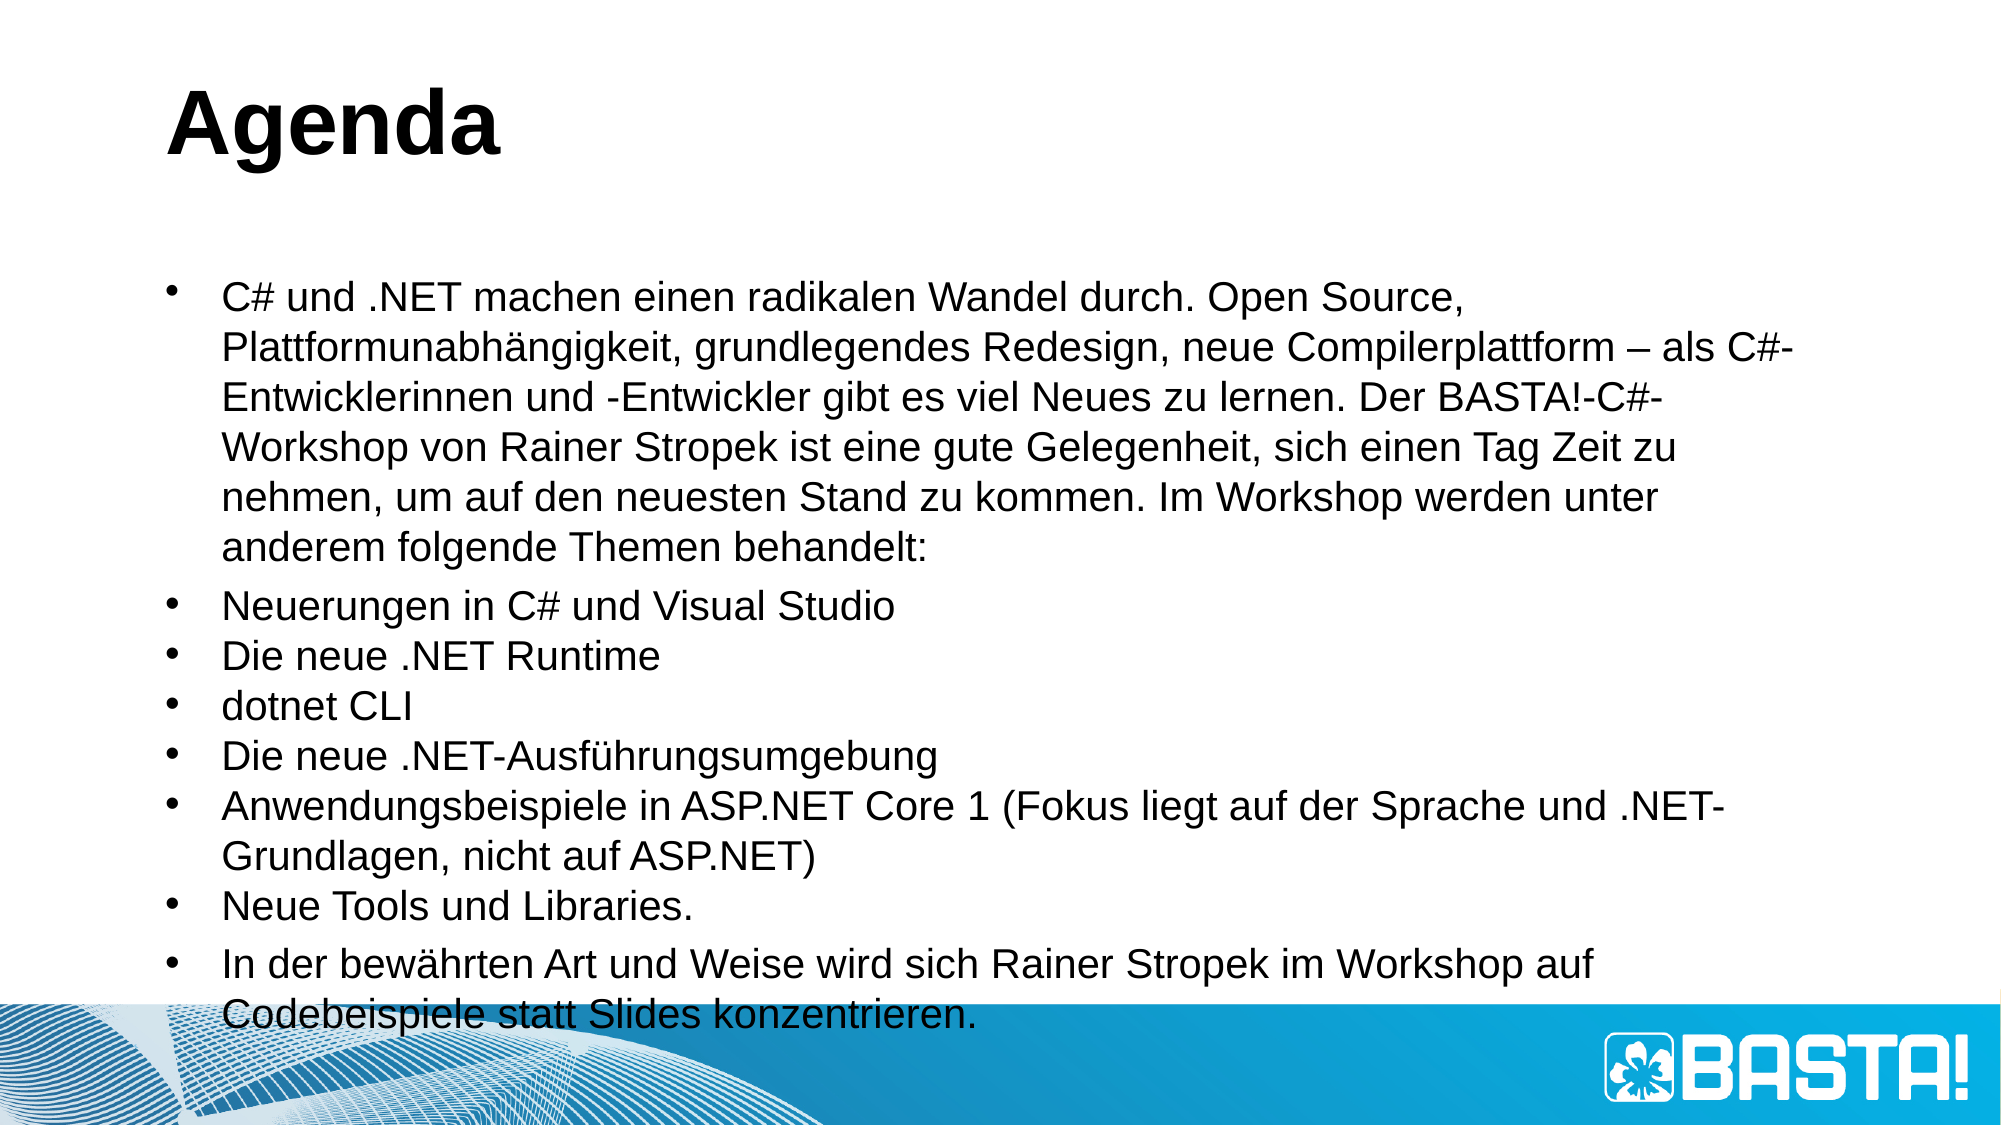

# Agenda
C# und .NET machen einen radikalen Wandel durch. Open Source, Plattformunabhängigkeit, grundlegendes Redesign, neue Compilerplattform – als C#-Entwicklerinnen und -Entwickler gibt es viel Neues zu lernen. Der BASTA!-C#-Workshop von Rainer Stropek ist eine gute Gelegenheit, sich einen Tag Zeit zu nehmen, um auf den neuesten Stand zu kommen. Im Workshop werden unter anderem folgende Themen behandelt:
Neuerungen in C# und Visual Studio
Die neue .NET Runtime
dotnet CLI
Die neue .NET-Ausführungsumgebung
Anwendungsbeispiele in ASP.NET Core 1 (Fokus liegt auf der Sprache und .NET-Grundlagen, nicht auf ASP.NET)
Neue Tools und Libraries.
In der bewährten Art und Weise wird sich Rainer Stropek im Workshop auf Codebeispiele statt Slides konzentrieren.